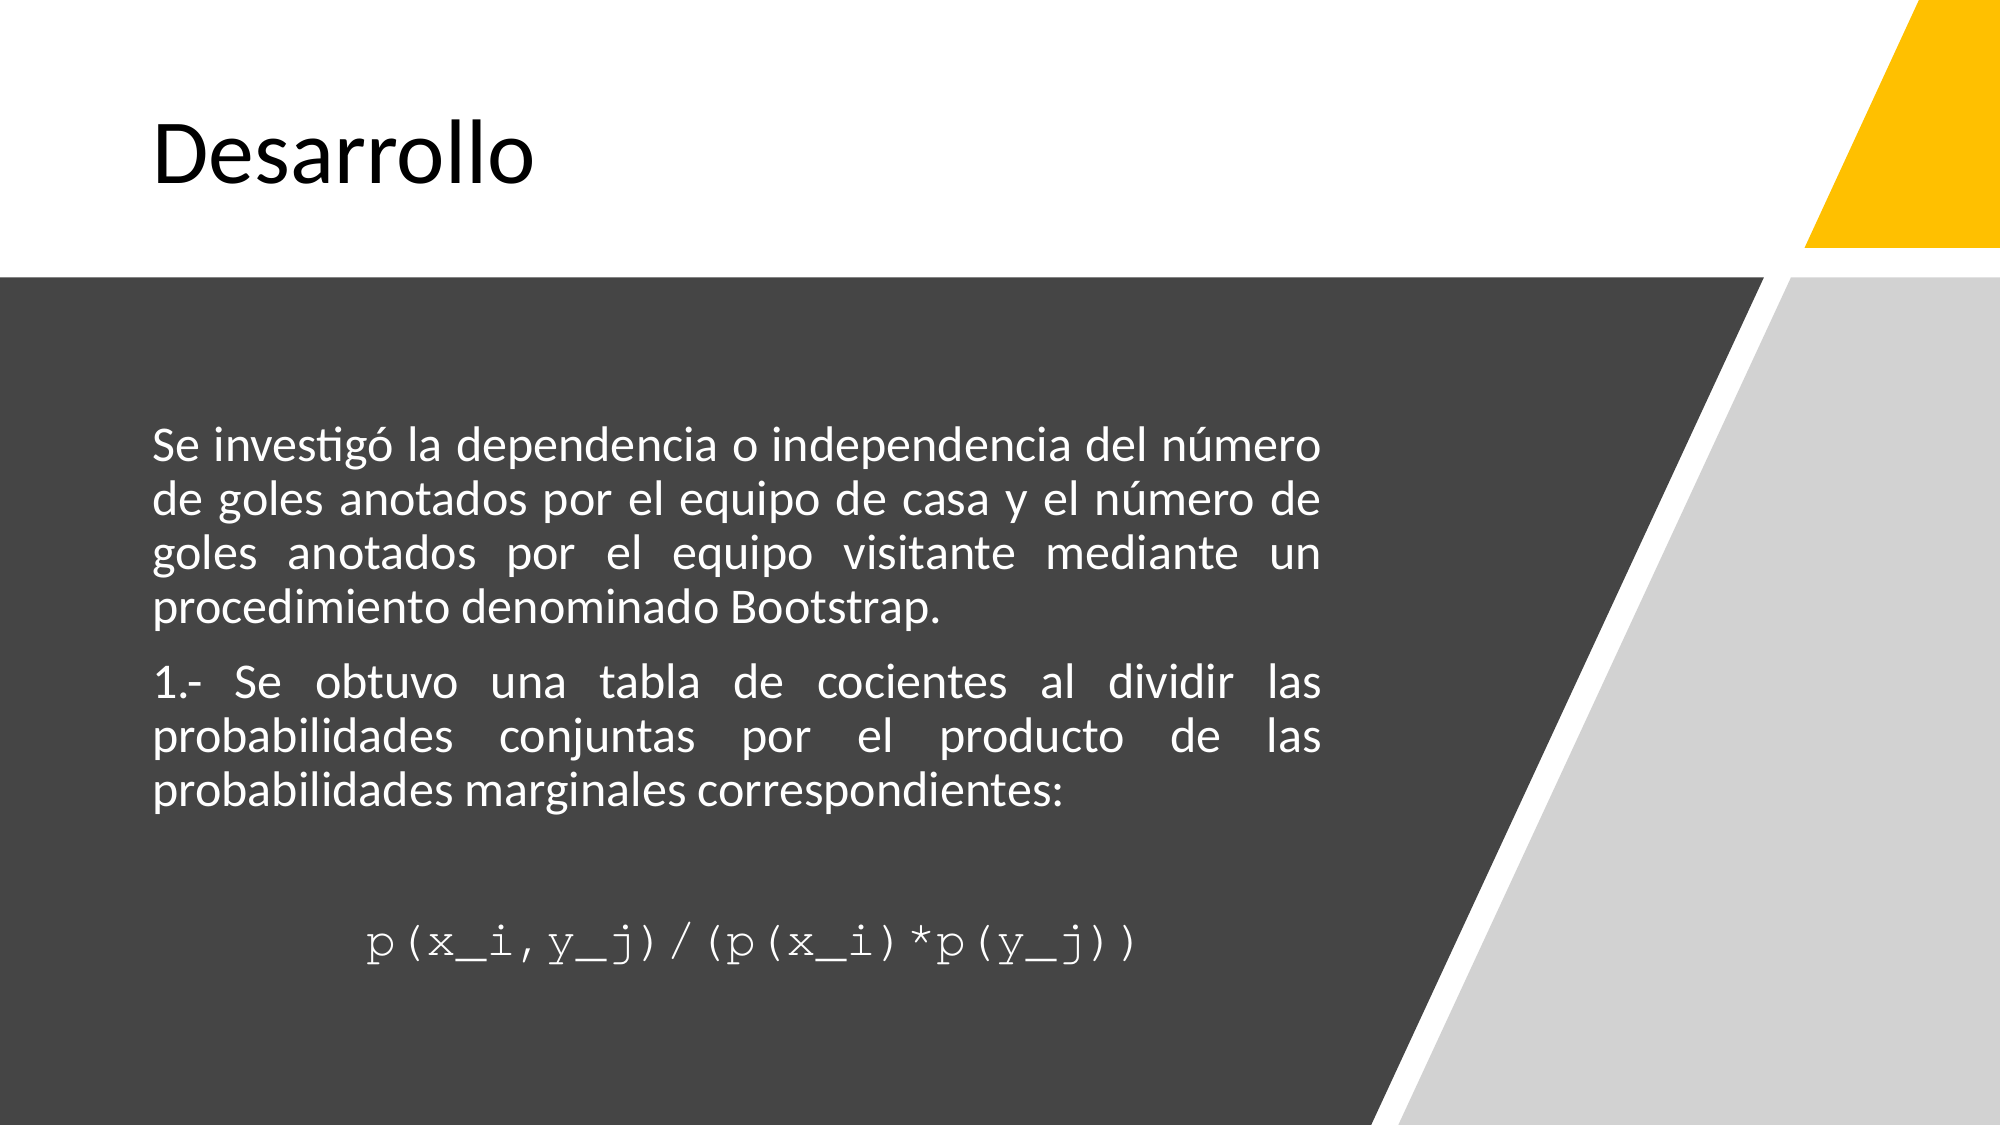

# Desarrollo

Se investigó la dependencia o independencia del número de goles anotados por el equipo de casa y el número de goles anotados por el equipo visitante mediante un procedimiento denominado Bootstrap.
1.- Se obtuvo una tabla de cocientes al dividir las probabilidades conjuntas por el producto de las probabilidades marginales correspondientes:

p(x_i,y_j)/(p(x_i)*p(y_j))